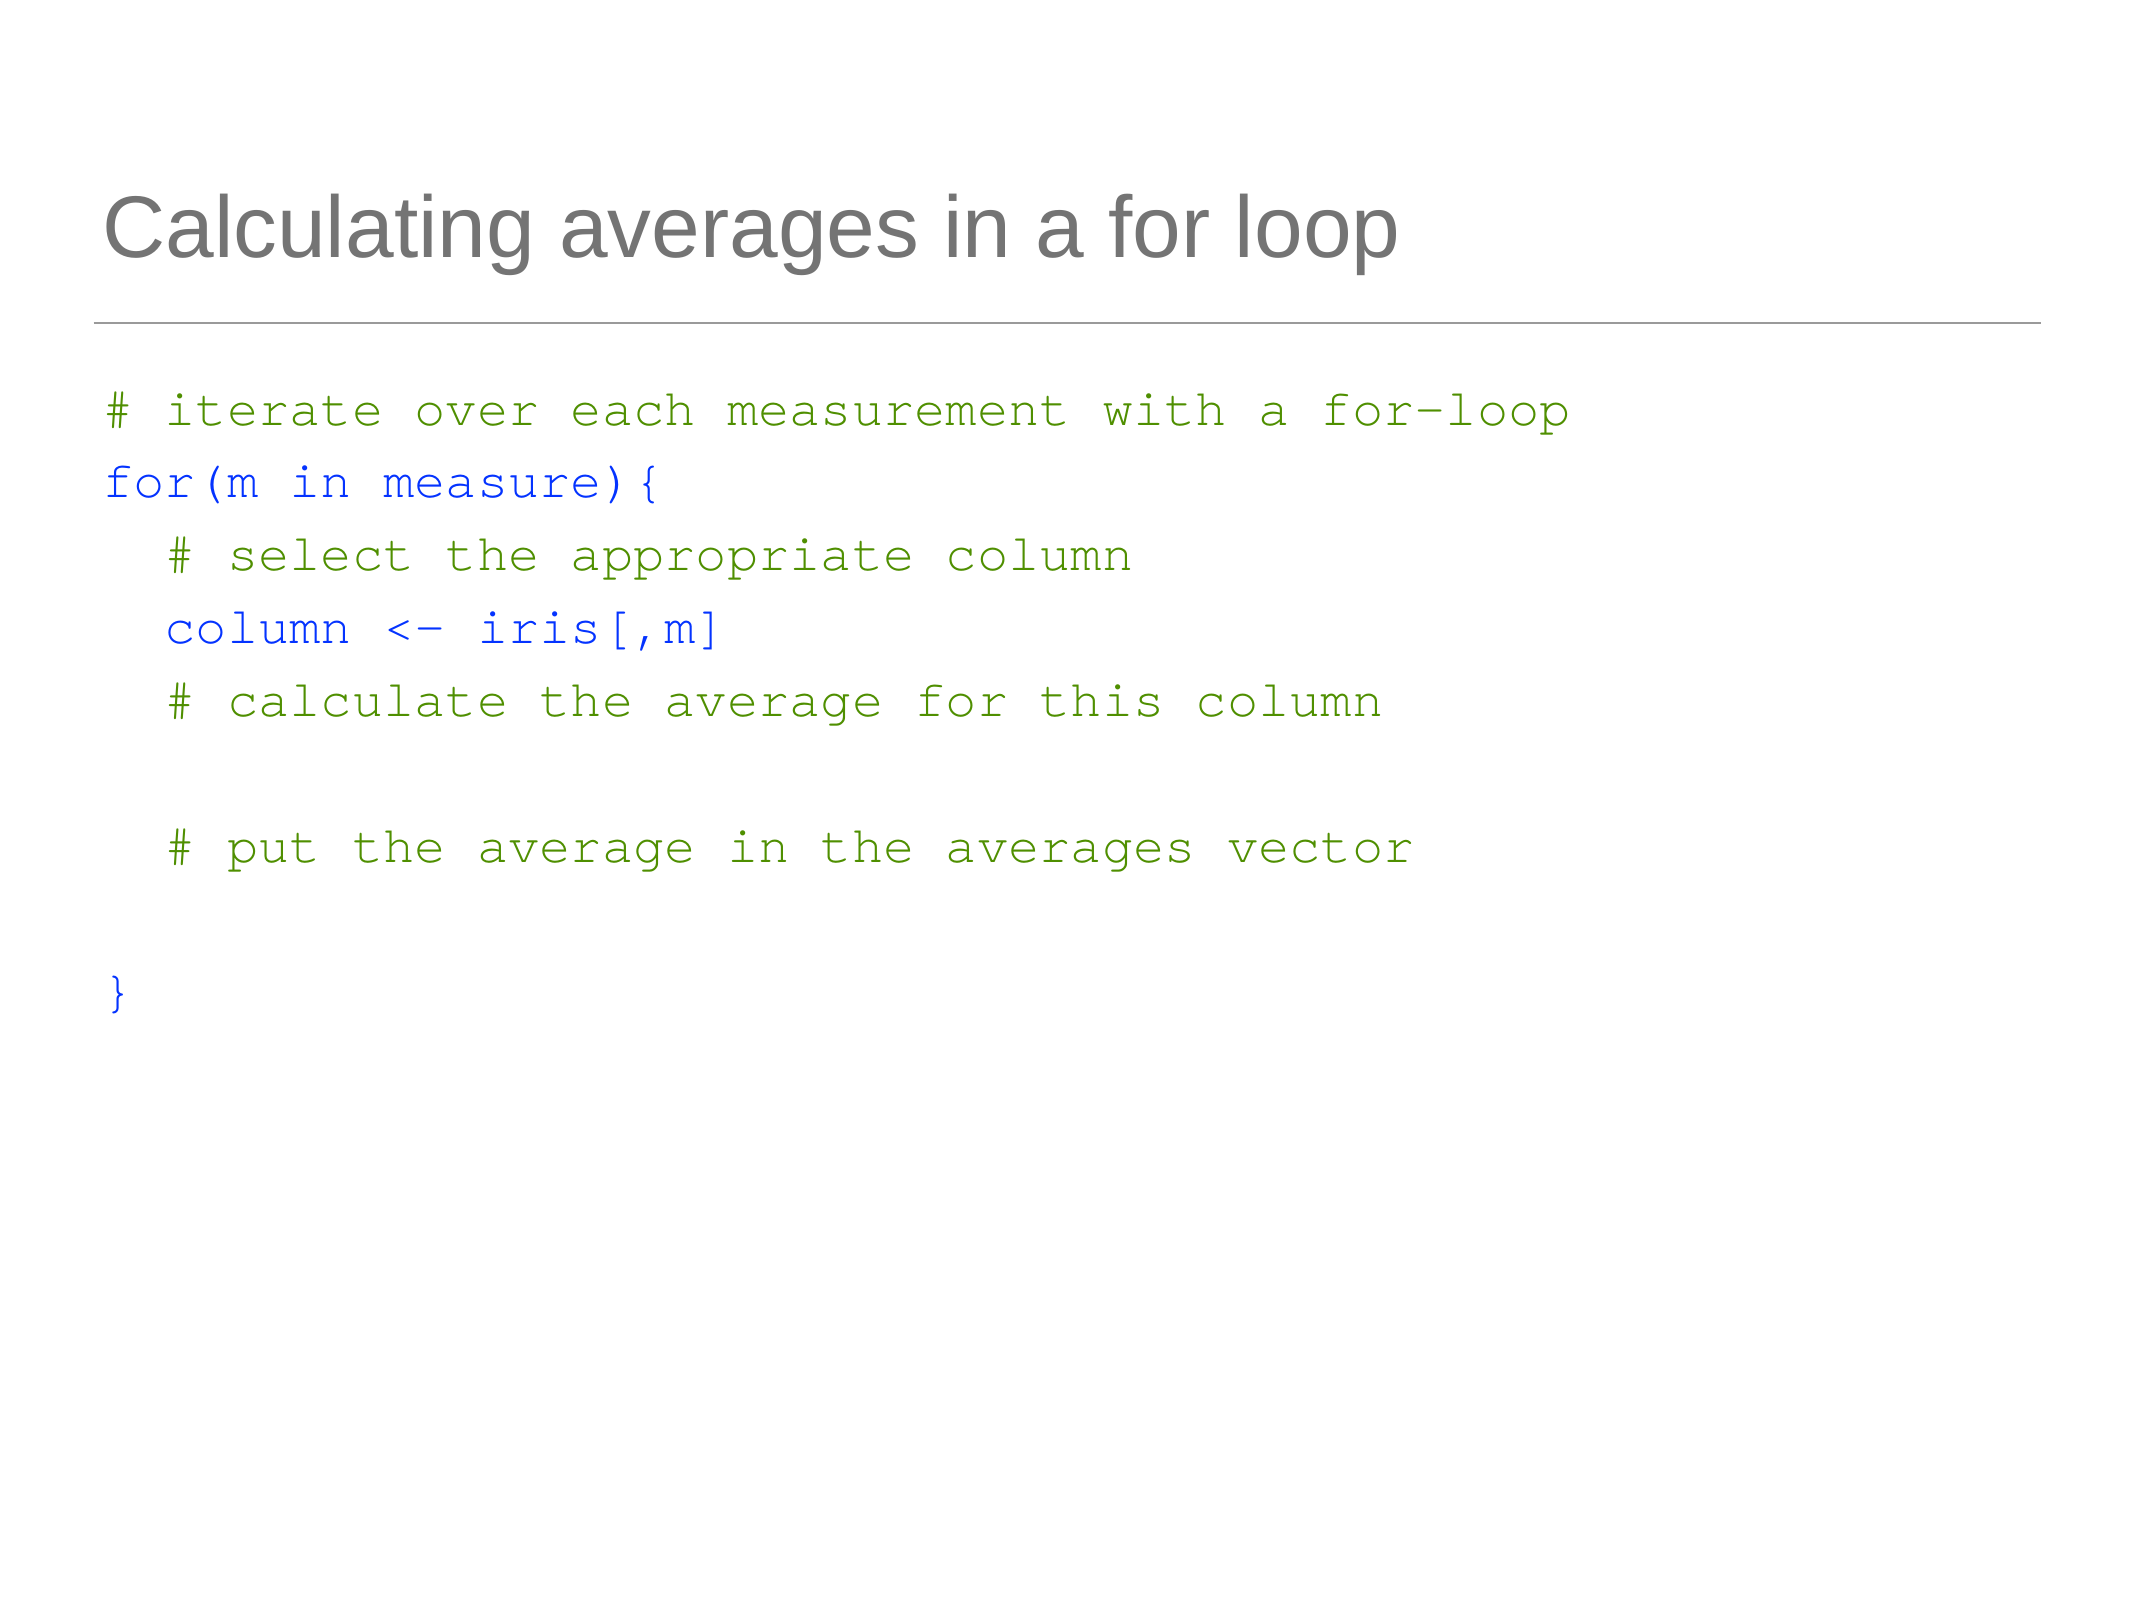

# Calculating averages in a for loop
# iterate over each measurement with a for-loop
for(m in measure){
  # select the appropriate column
  column <- iris[,m]
  # calculate the average for this column

  # put the average in the averages vector

}